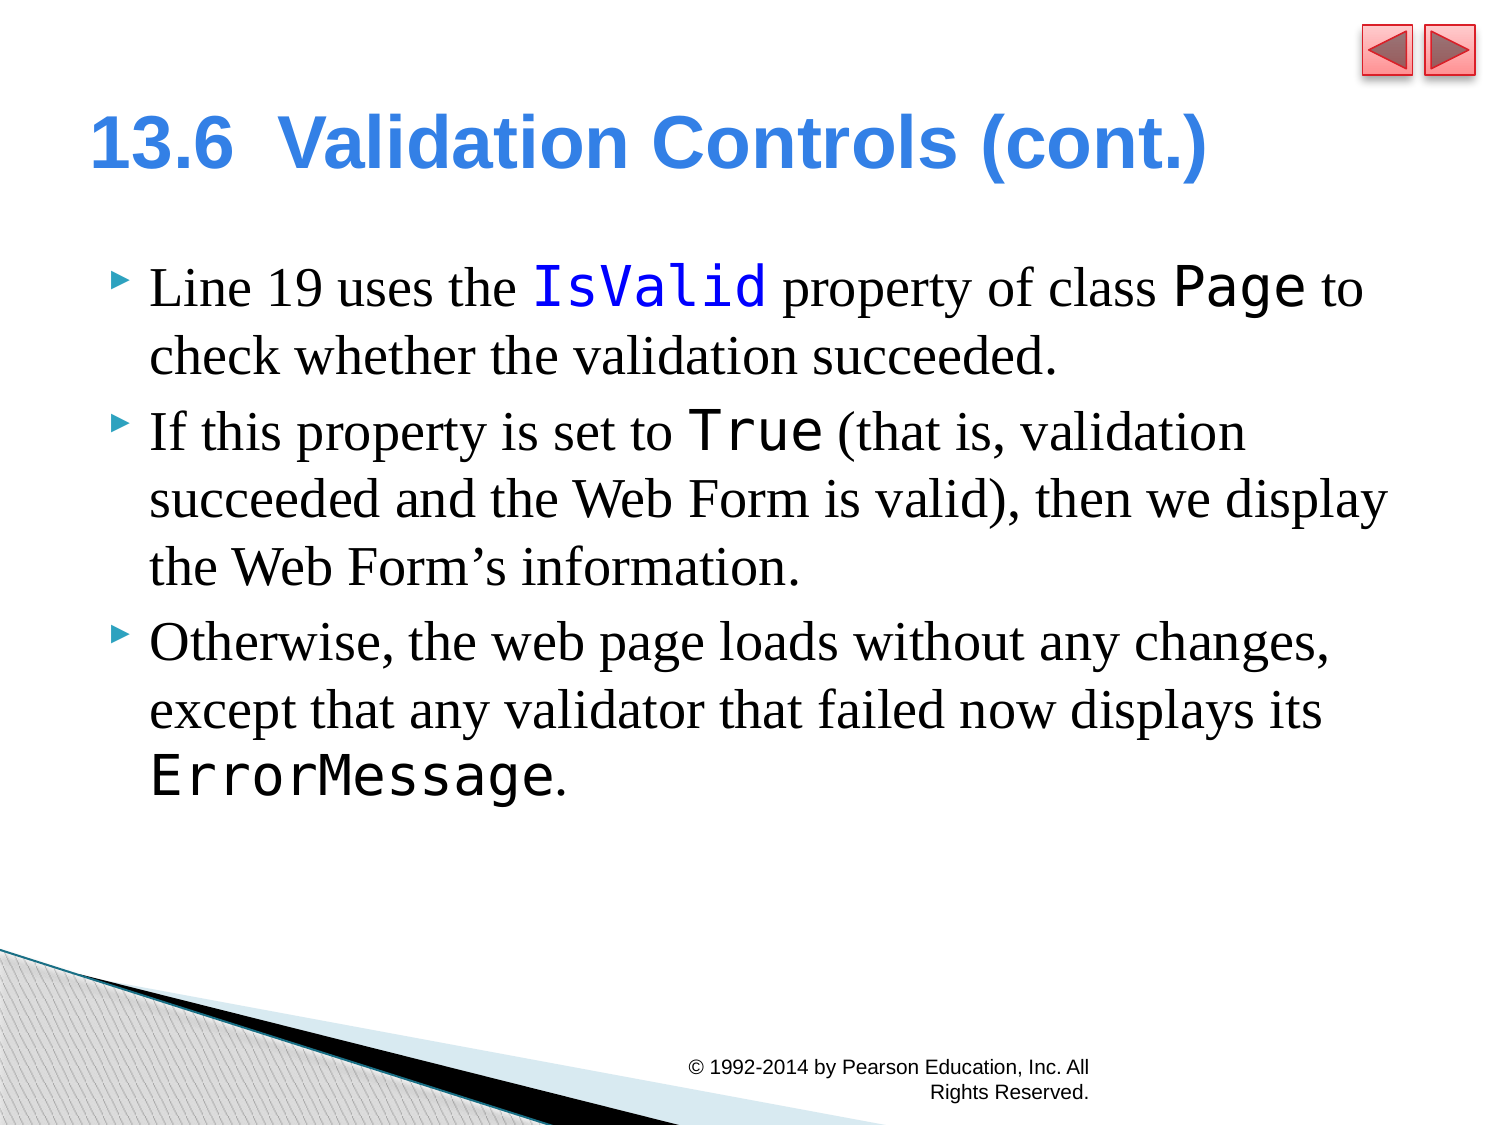

# 13.6  Validation Controls (cont.)
Line 19 uses the IsValid property of class Page to check whether the validation succeeded.
If this property is set to True (that is, validation succeeded and the Web Form is valid), then we display the Web Form’s information.
Otherwise, the web page loads without any changes, except that any validator that failed now displays its ErrorMessage.
© 1992-2014 by Pearson Education, Inc. All Rights Reserved.